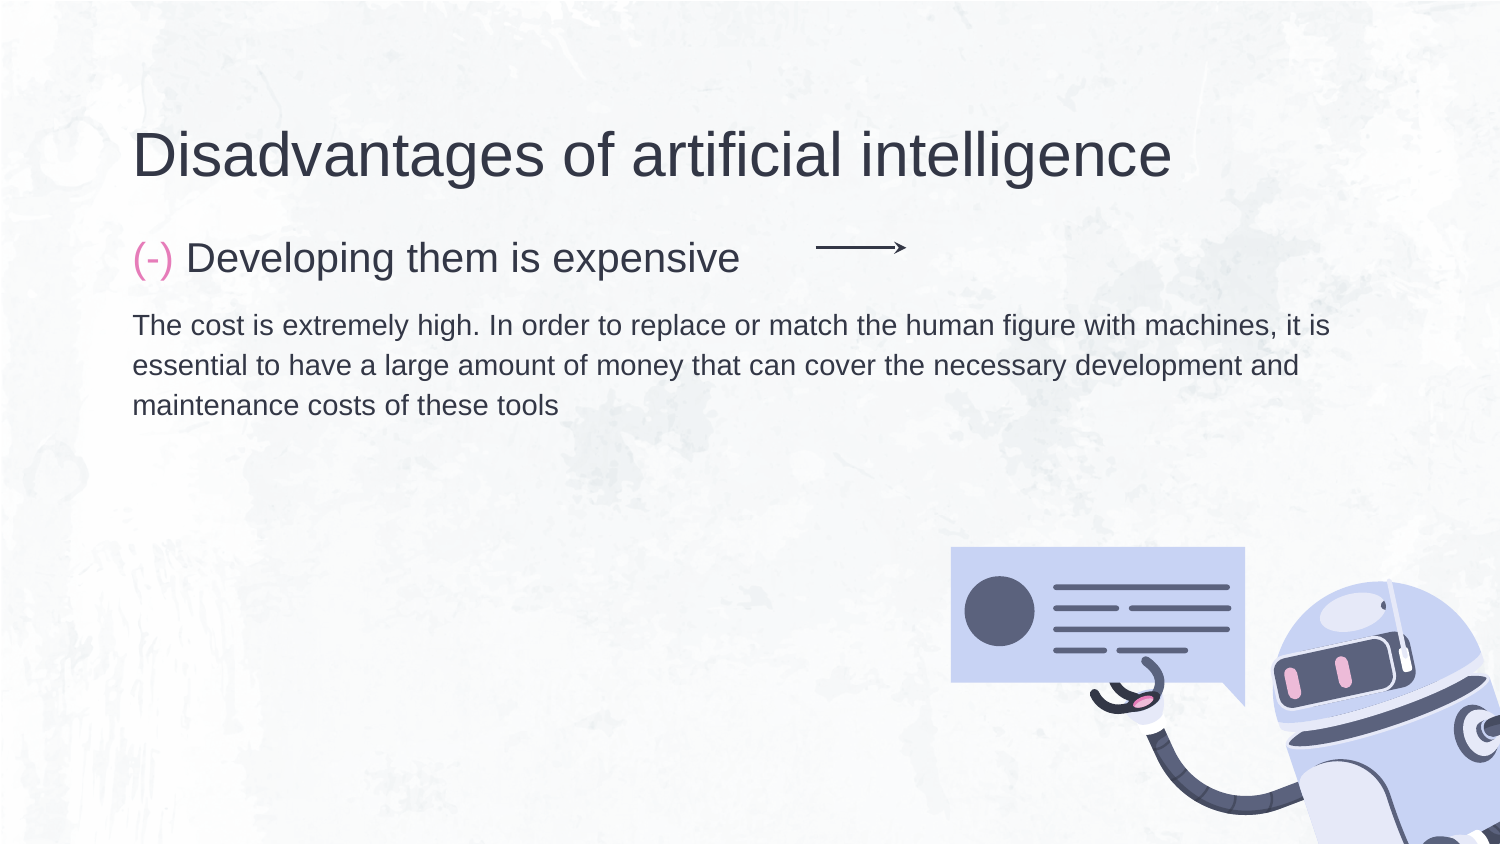

# Disadvantages of artificial intelligence
(-) Developing them is expensive
The cost is extremely high. In order to replace or match the human figure with machines, it is essential to have a large amount of money that can cover the necessary development and maintenance costs of these tools